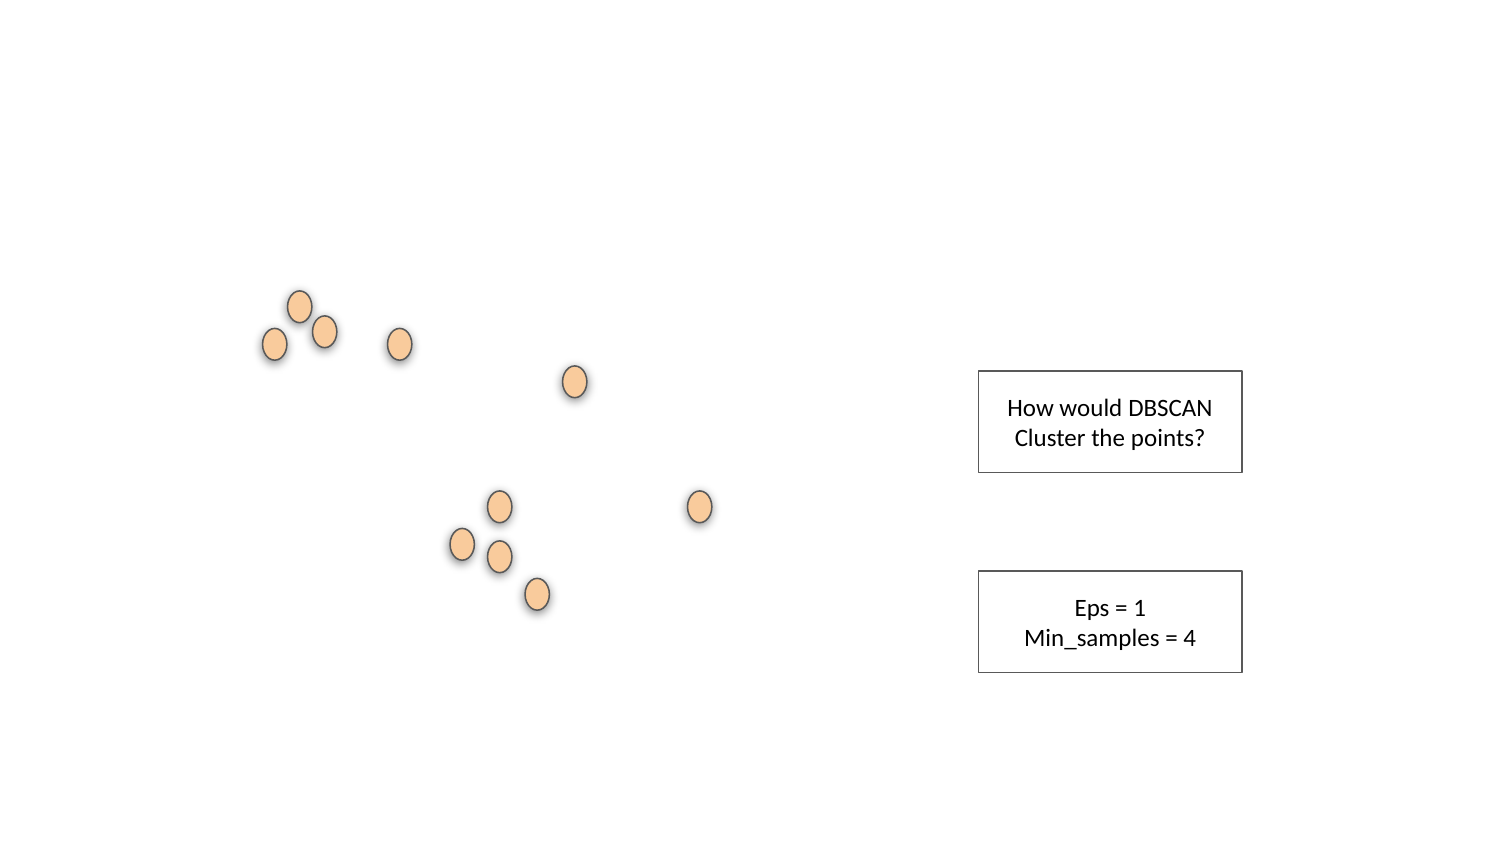

How would DBSCAN Cluster the points?

Eps = 1
Min_samples = 4